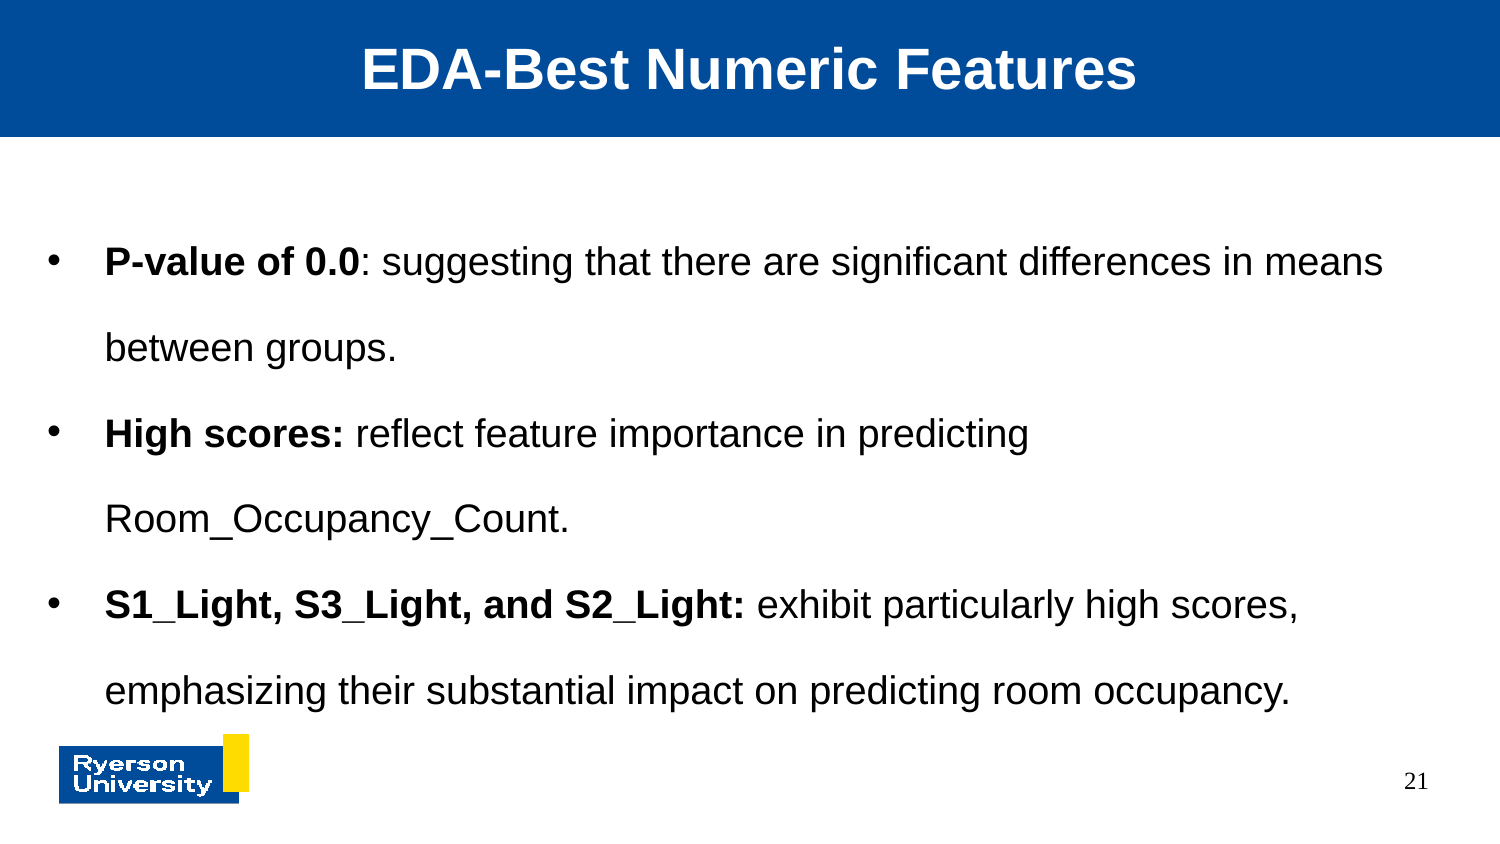

EDA-Best Numeric Features
P-value of 0.0: suggesting that there are significant differences in means between groups.
High scores: reflect feature importance in predicting Room_Occupancy_Count.
S1_Light, S3_Light, and S2_Light: exhibit particularly high scores, emphasizing their substantial impact on predicting room occupancy.
21